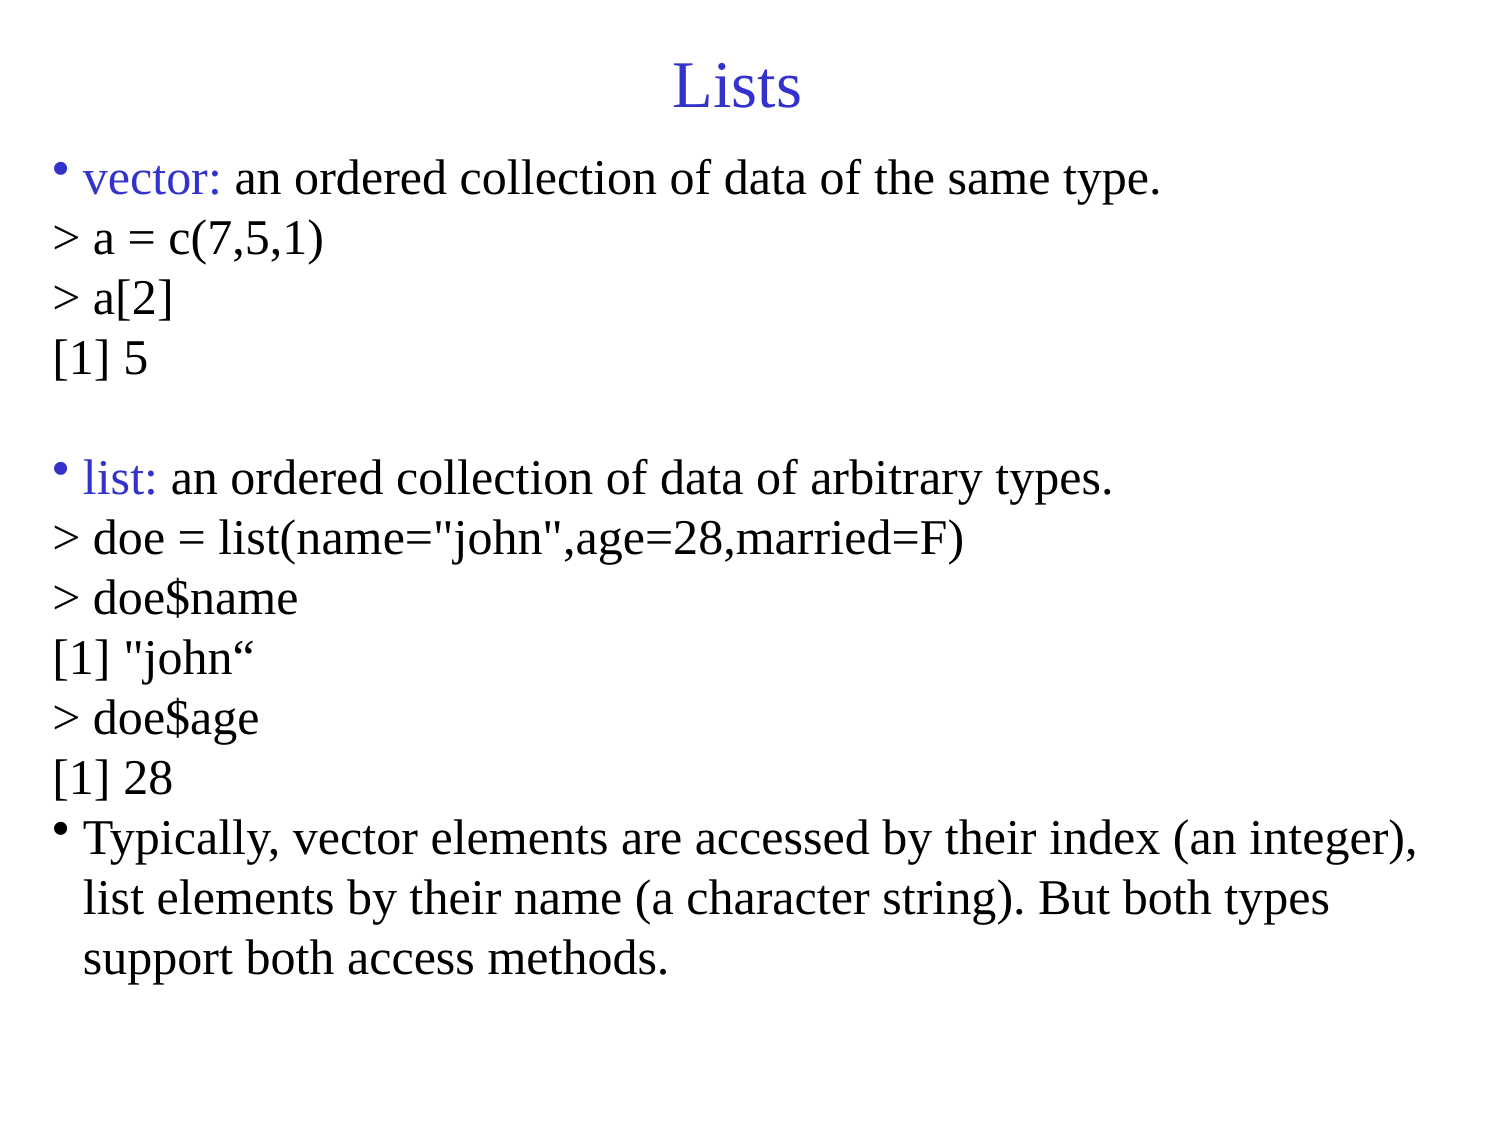

# Lists
vector: an ordered collection of data of the same type.
> a = c(7,5,1)
> a[2]
[1] 5

list: an ordered collection of data of arbitrary types.
> doe = list(name="john",age=28,married=F)
> doe$name
[1] "john“
> doe$age
[1] 28
Typically, vector elements are accessed by their index (an integer), list elements by their name (a character string). But both types support both access methods.